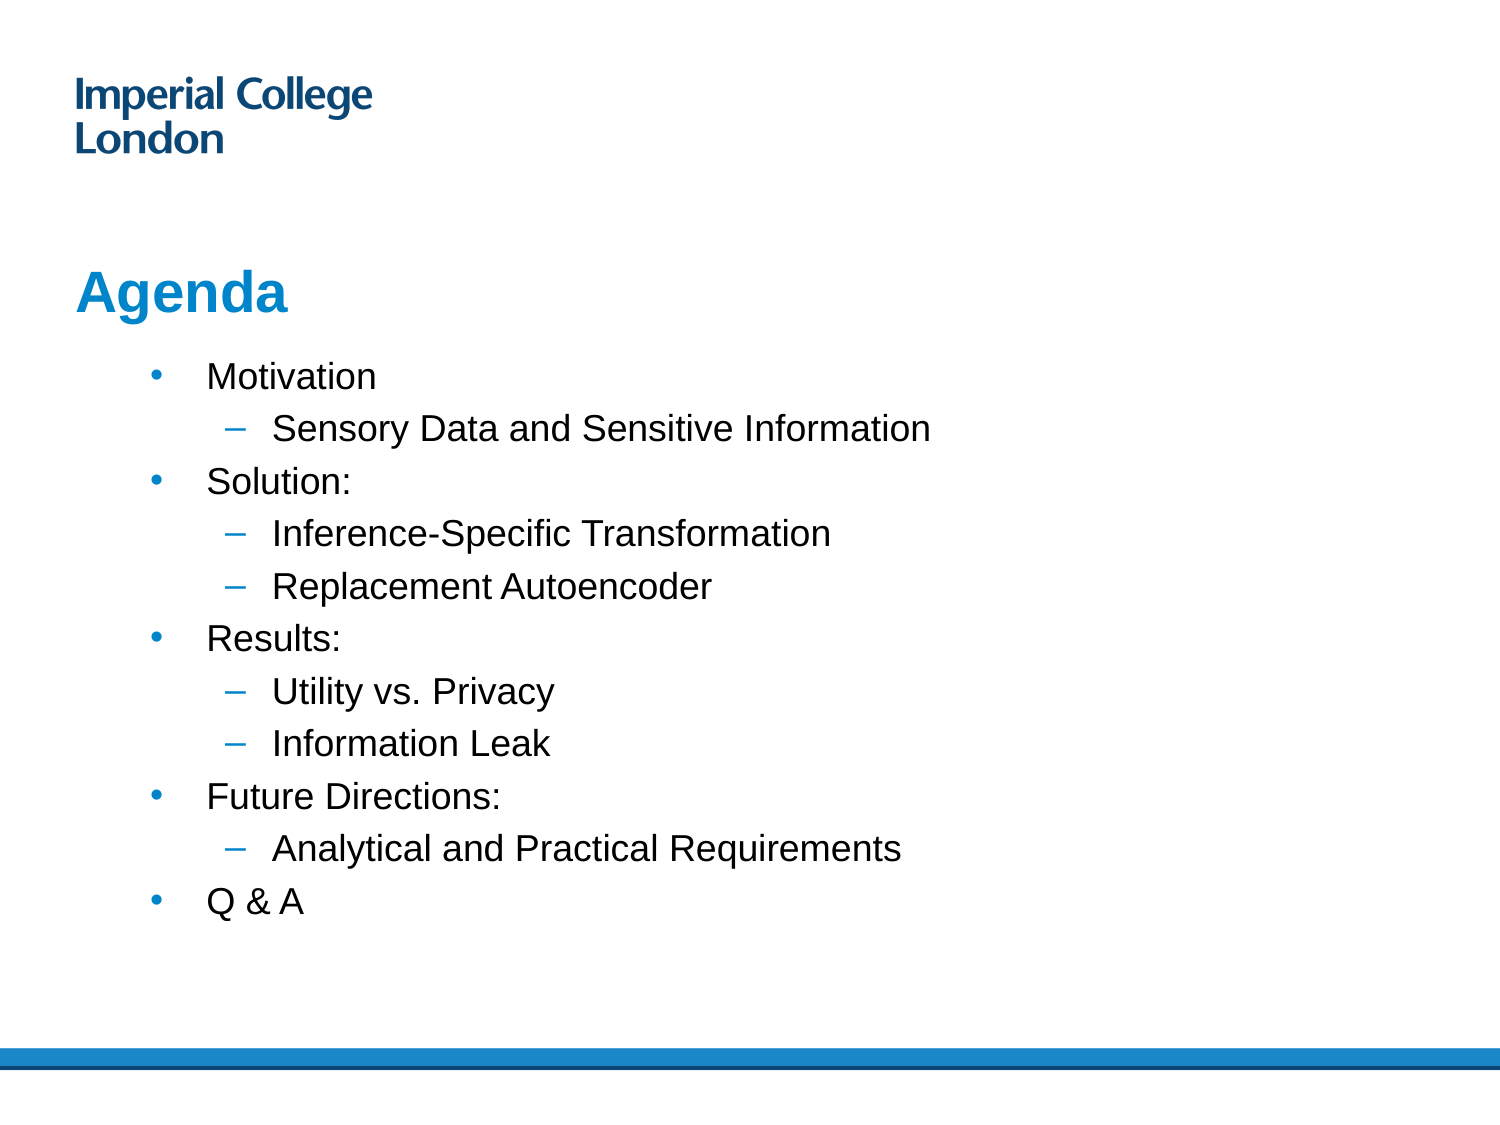

# Agenda
Motivation
Sensory Data and Sensitive Information
Solution:
Inference-Specific Transformation
Replacement Autoencoder
Results:
Utility vs. Privacy
Information Leak
Future Directions:
Analytical and Practical Requirements
Q & A